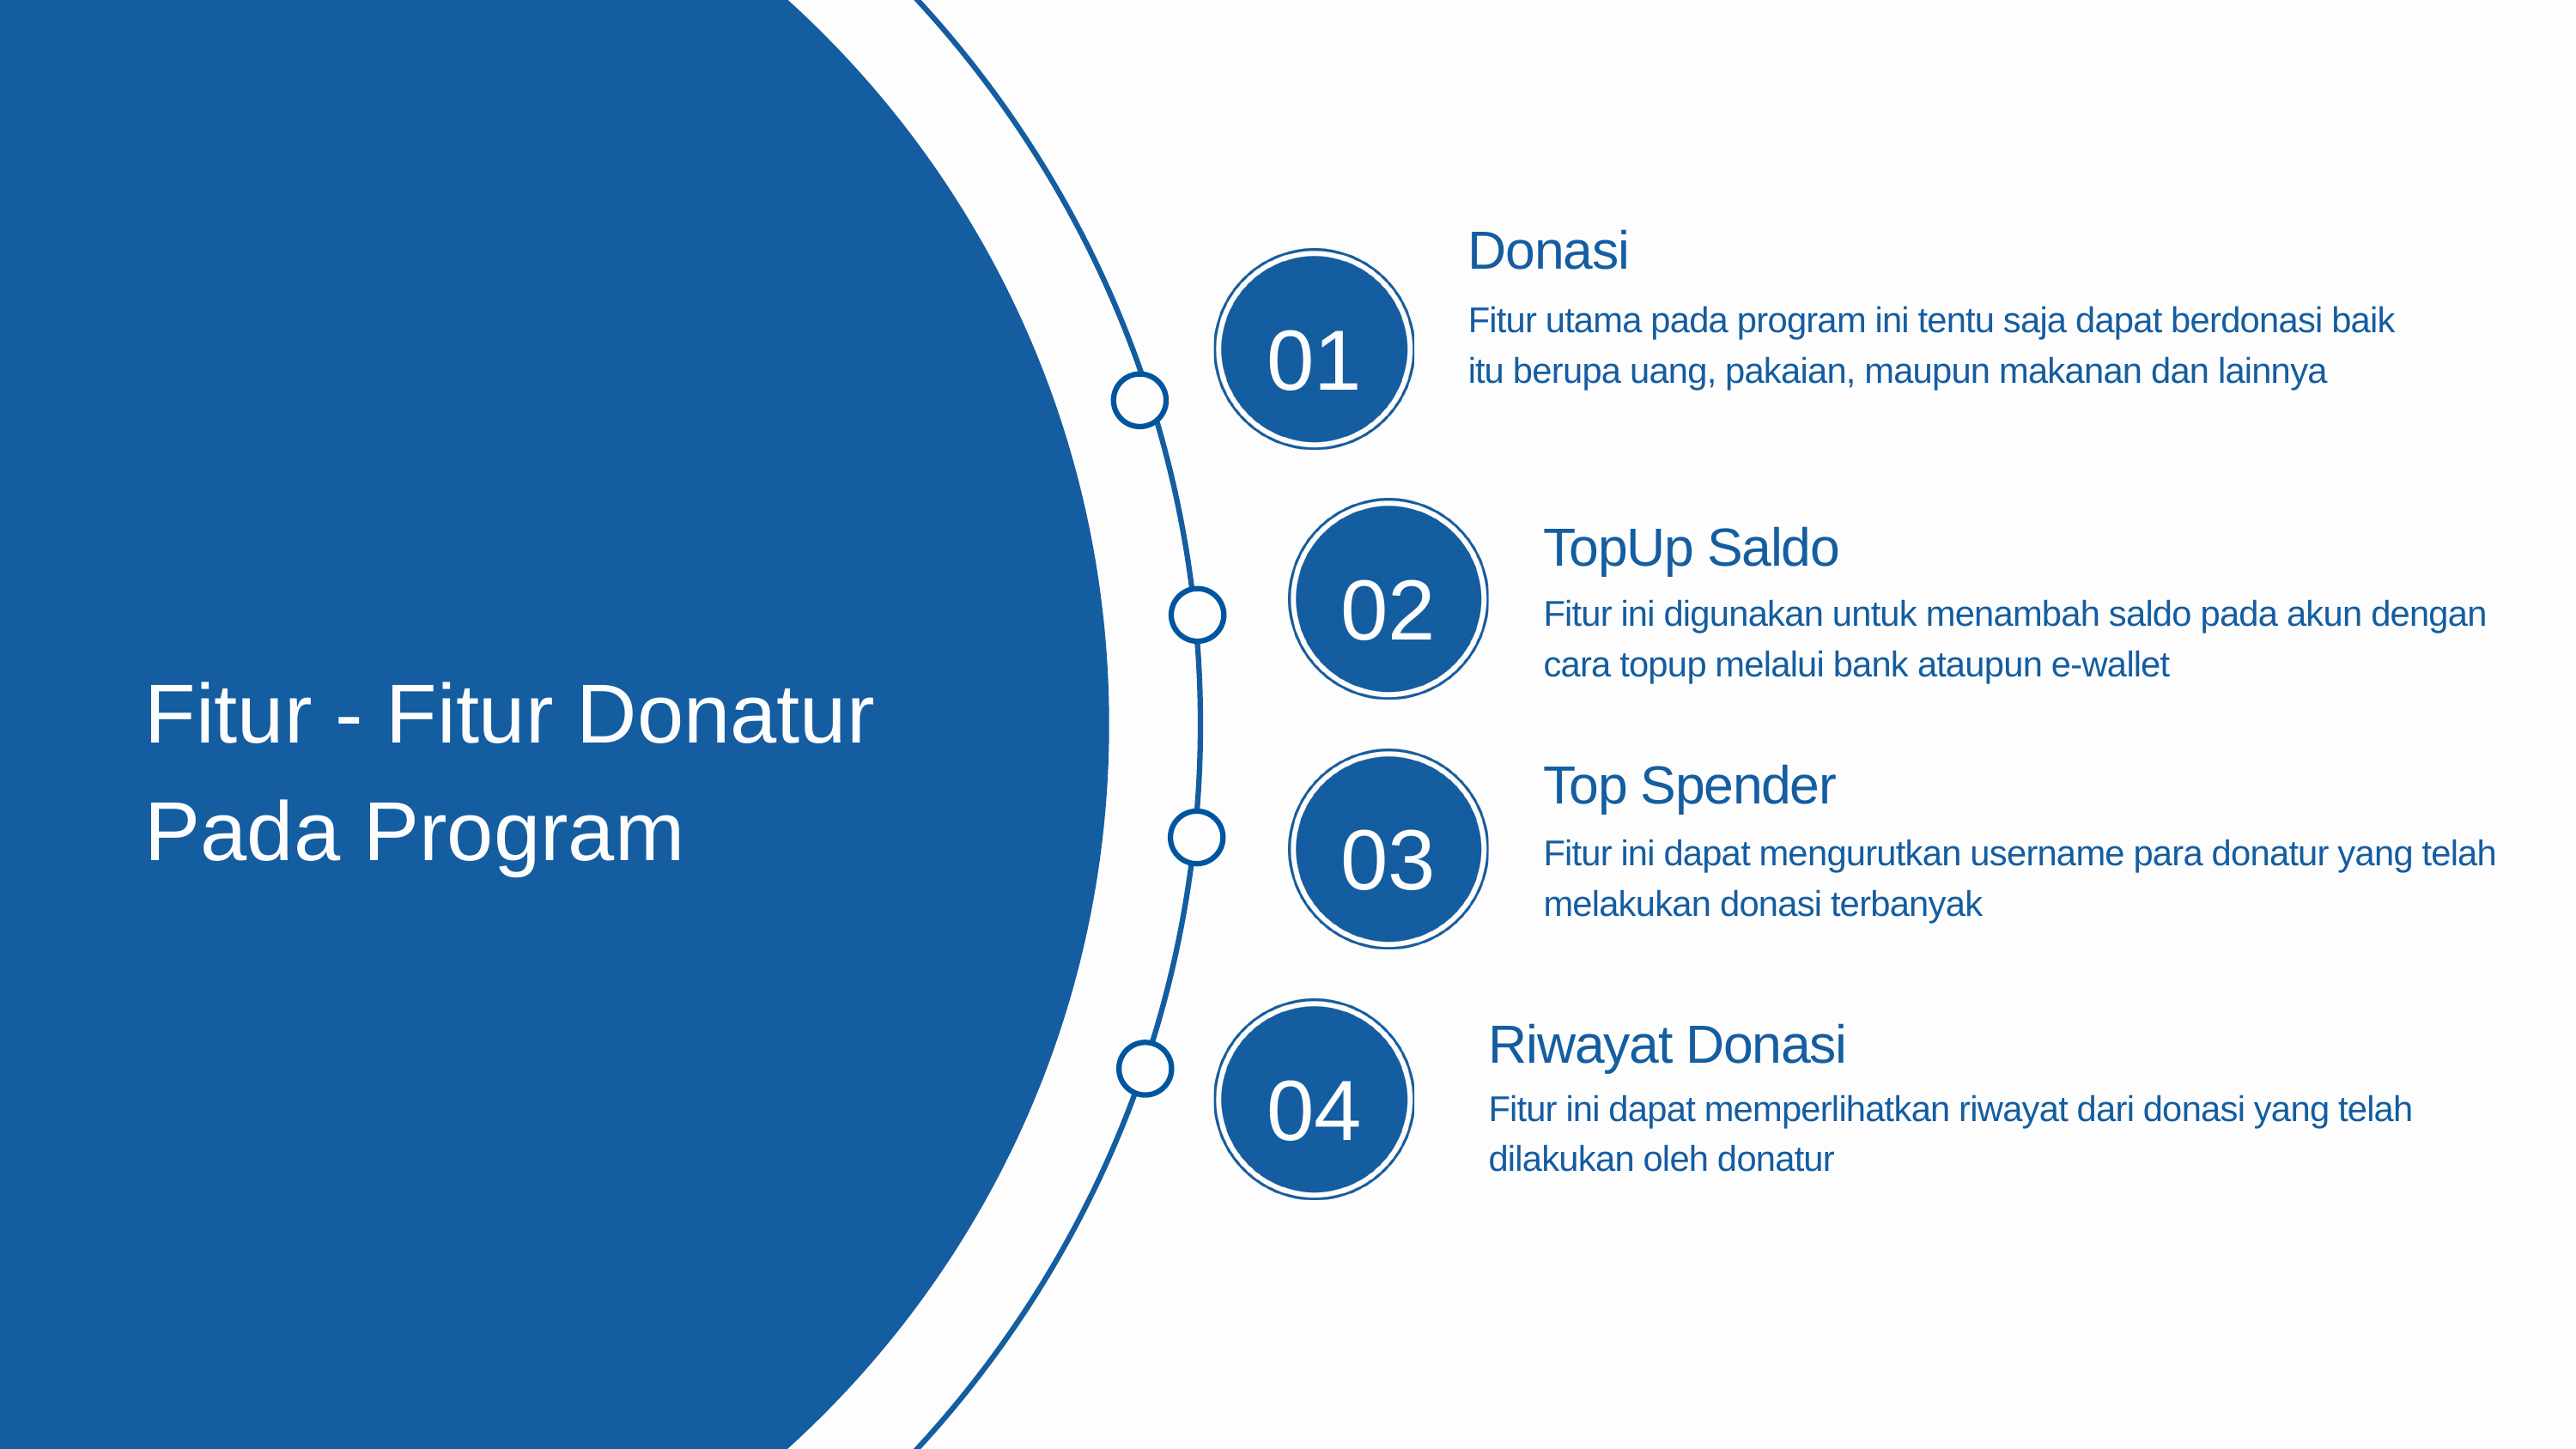

Donasi

01
Fitur utama pada program ini tentu saja dapat berdonasi baik itu berupa uang, pakaian, maupun makanan dan lainnya

TopUp Saldo
02
Fitur ini digunakan untuk menambah saldo pada akun dengan cara topup melalui bank ataupun e-wallet

Fitur - Fitur Donatur Pada Program
Top Spender

03

Fitur ini dapat mengurutkan username para donatur yang telah melakukan donasi terbanyak

Riwayat Donasi
04

Fitur ini dapat memperlihatkan riwayat dari donasi yang telah dilakukan oleh donatur